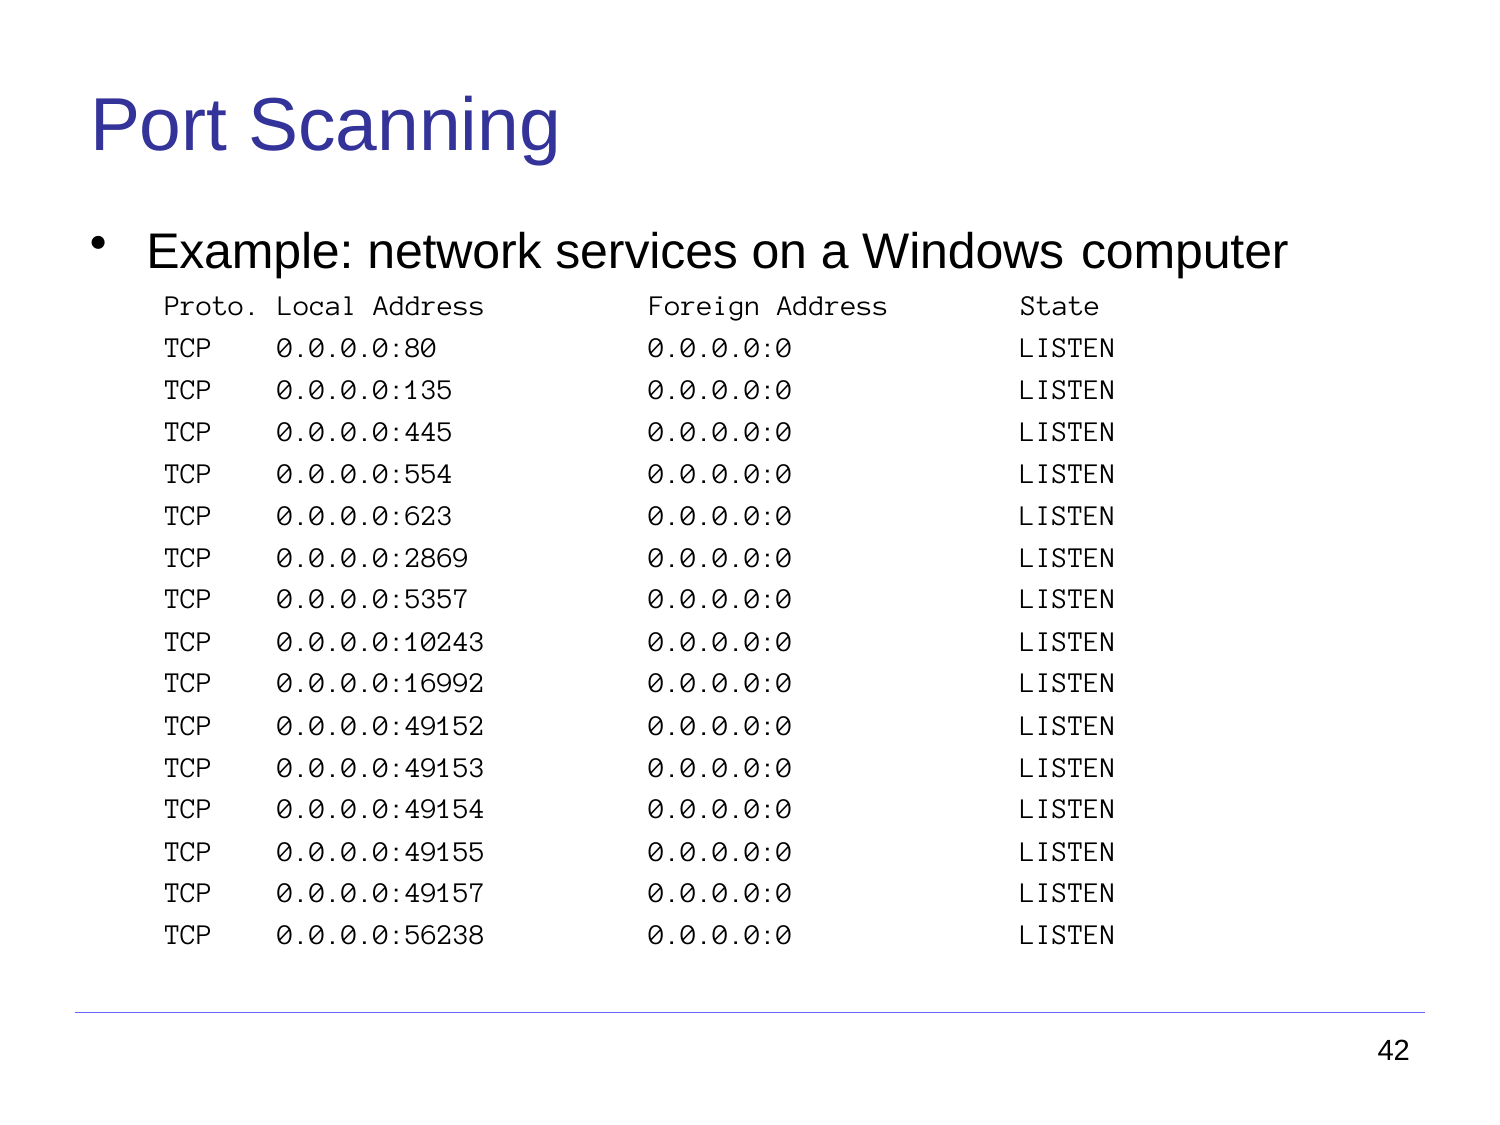

# Port Scanning
Example: network services on a Windows computer
| Proto. | Local Address | Foreign Address | State |
| --- | --- | --- | --- |
| TCP | 0.0.0.0:80 | 0.0.0.0:0 | LISTEN |
| TCP | 0.0.0.0:135 | 0.0.0.0:0 | LISTEN |
| TCP | 0.0.0.0:445 | 0.0.0.0:0 | LISTEN |
| TCP | 0.0.0.0:554 | 0.0.0.0:0 | LISTEN |
| TCP | 0.0.0.0:623 | 0.0.0.0:0 | LISTEN |
| TCP | 0.0.0.0:2869 | 0.0.0.0:0 | LISTEN |
| TCP | 0.0.0.0:5357 | 0.0.0.0:0 | LISTEN |
| TCP | 0.0.0.0:10243 | 0.0.0.0:0 | LISTEN |
| TCP | 0.0.0.0:16992 | 0.0.0.0:0 | LISTEN |
| TCP | 0.0.0.0:49152 | 0.0.0.0:0 | LISTEN |
| TCP | 0.0.0.0:49153 | 0.0.0.0:0 | LISTEN |
| TCP | 0.0.0.0:49154 | 0.0.0.0:0 | LISTEN |
| TCP | 0.0.0.0:49155 | 0.0.0.0:0 | LISTEN |
| TCP | 0.0.0.0:49157 | 0.0.0.0:0 | LISTEN |
| TCP | 0.0.0.0:56238 | 0.0.0.0:0 | LISTEN |
42